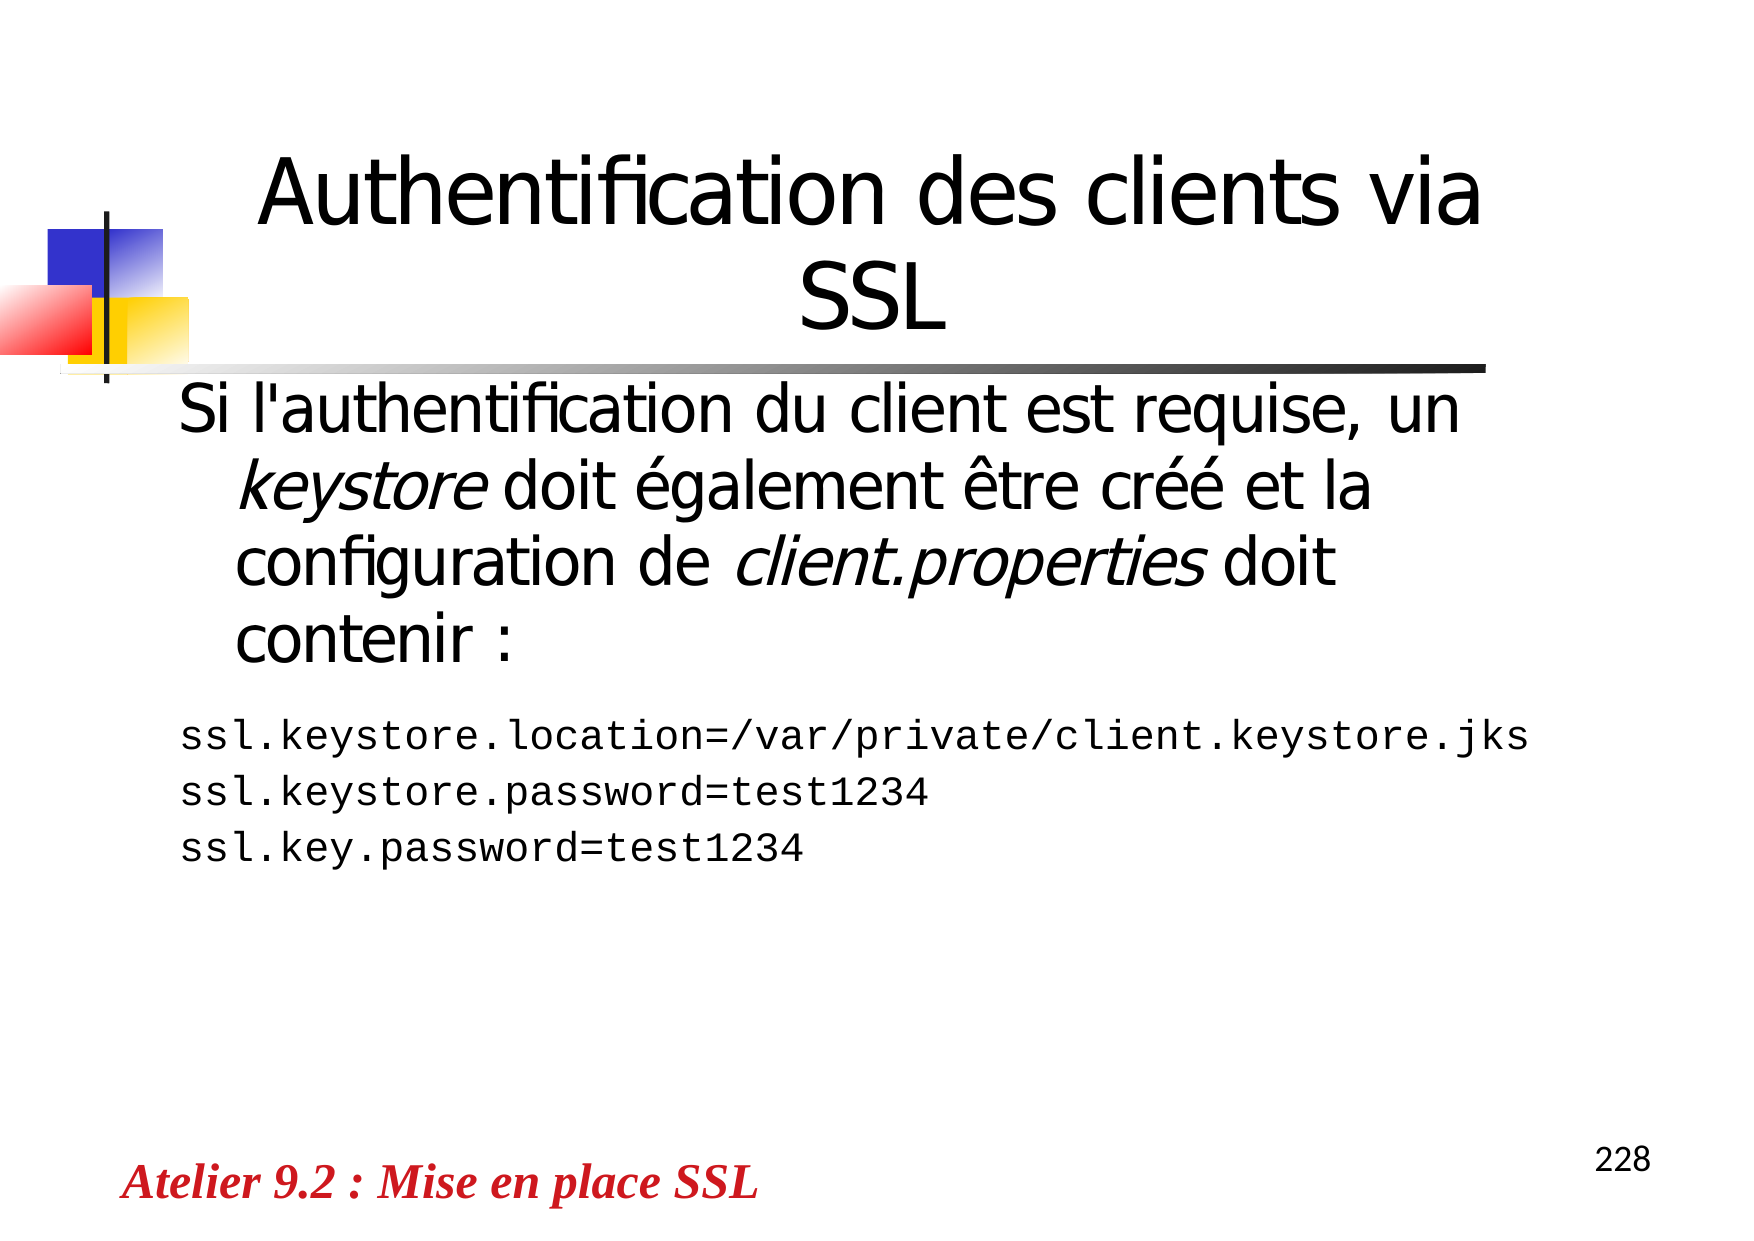

Authentification des clients via SSL
Si l'authentification du client est requise, un keystore doit également être créé et la configuration de client.properties doit contenir :
ssl.keystore.location=/var/private/client.keystore.jks
ssl.keystore.password=test1234
ssl.key.password=test1234
Atelier 9.2 : Mise en place SSL